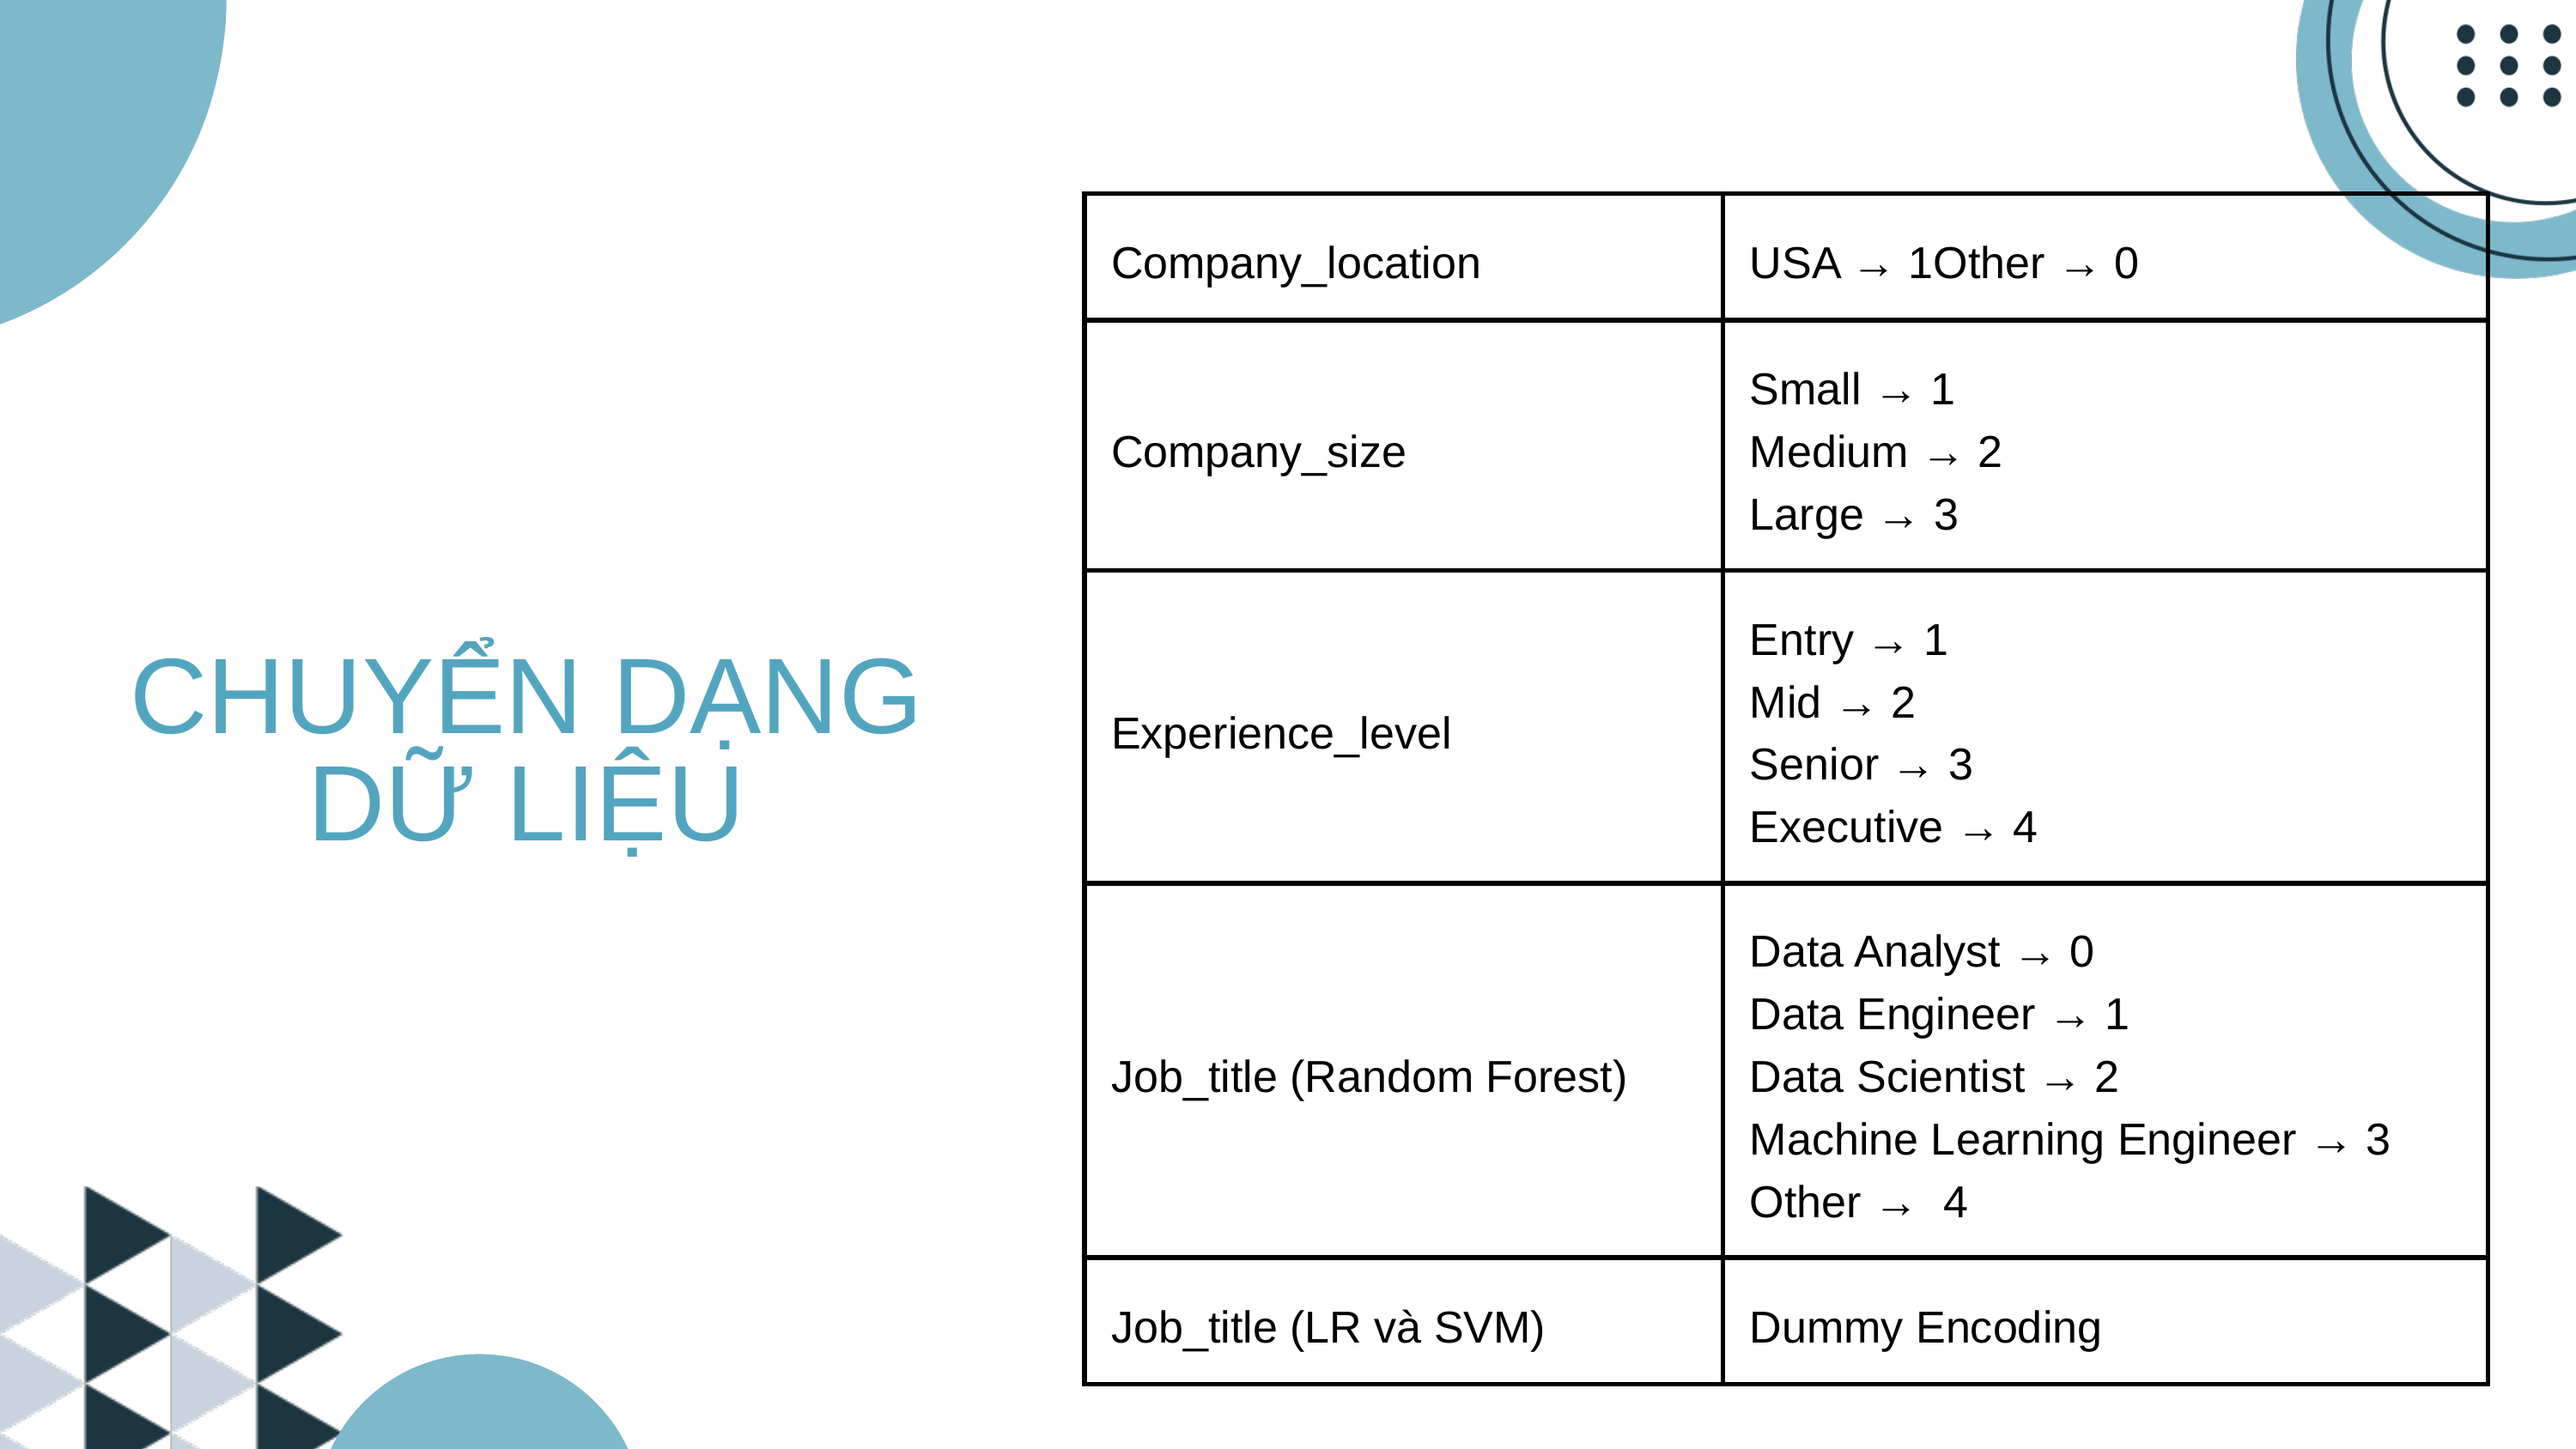

| Company\_location | USA → 1Other → 0 |
| --- | --- |
| Company\_size | Small → 1 Medium → 2 Large → 3 |
| Experience\_level | Entry → 1 Mid → 2 Senior → 3 Executive → 4 |
| Job\_title (Random Forest) | Data Analyst → 0 Data Engineer → 1 Data Scientist → 2 Machine Learning Engineer → 3 Other →  4 |
| Job\_title (LR và SVM) | Dummy Encoding |
CHUYỂN DẠNG DỮ LIỆU